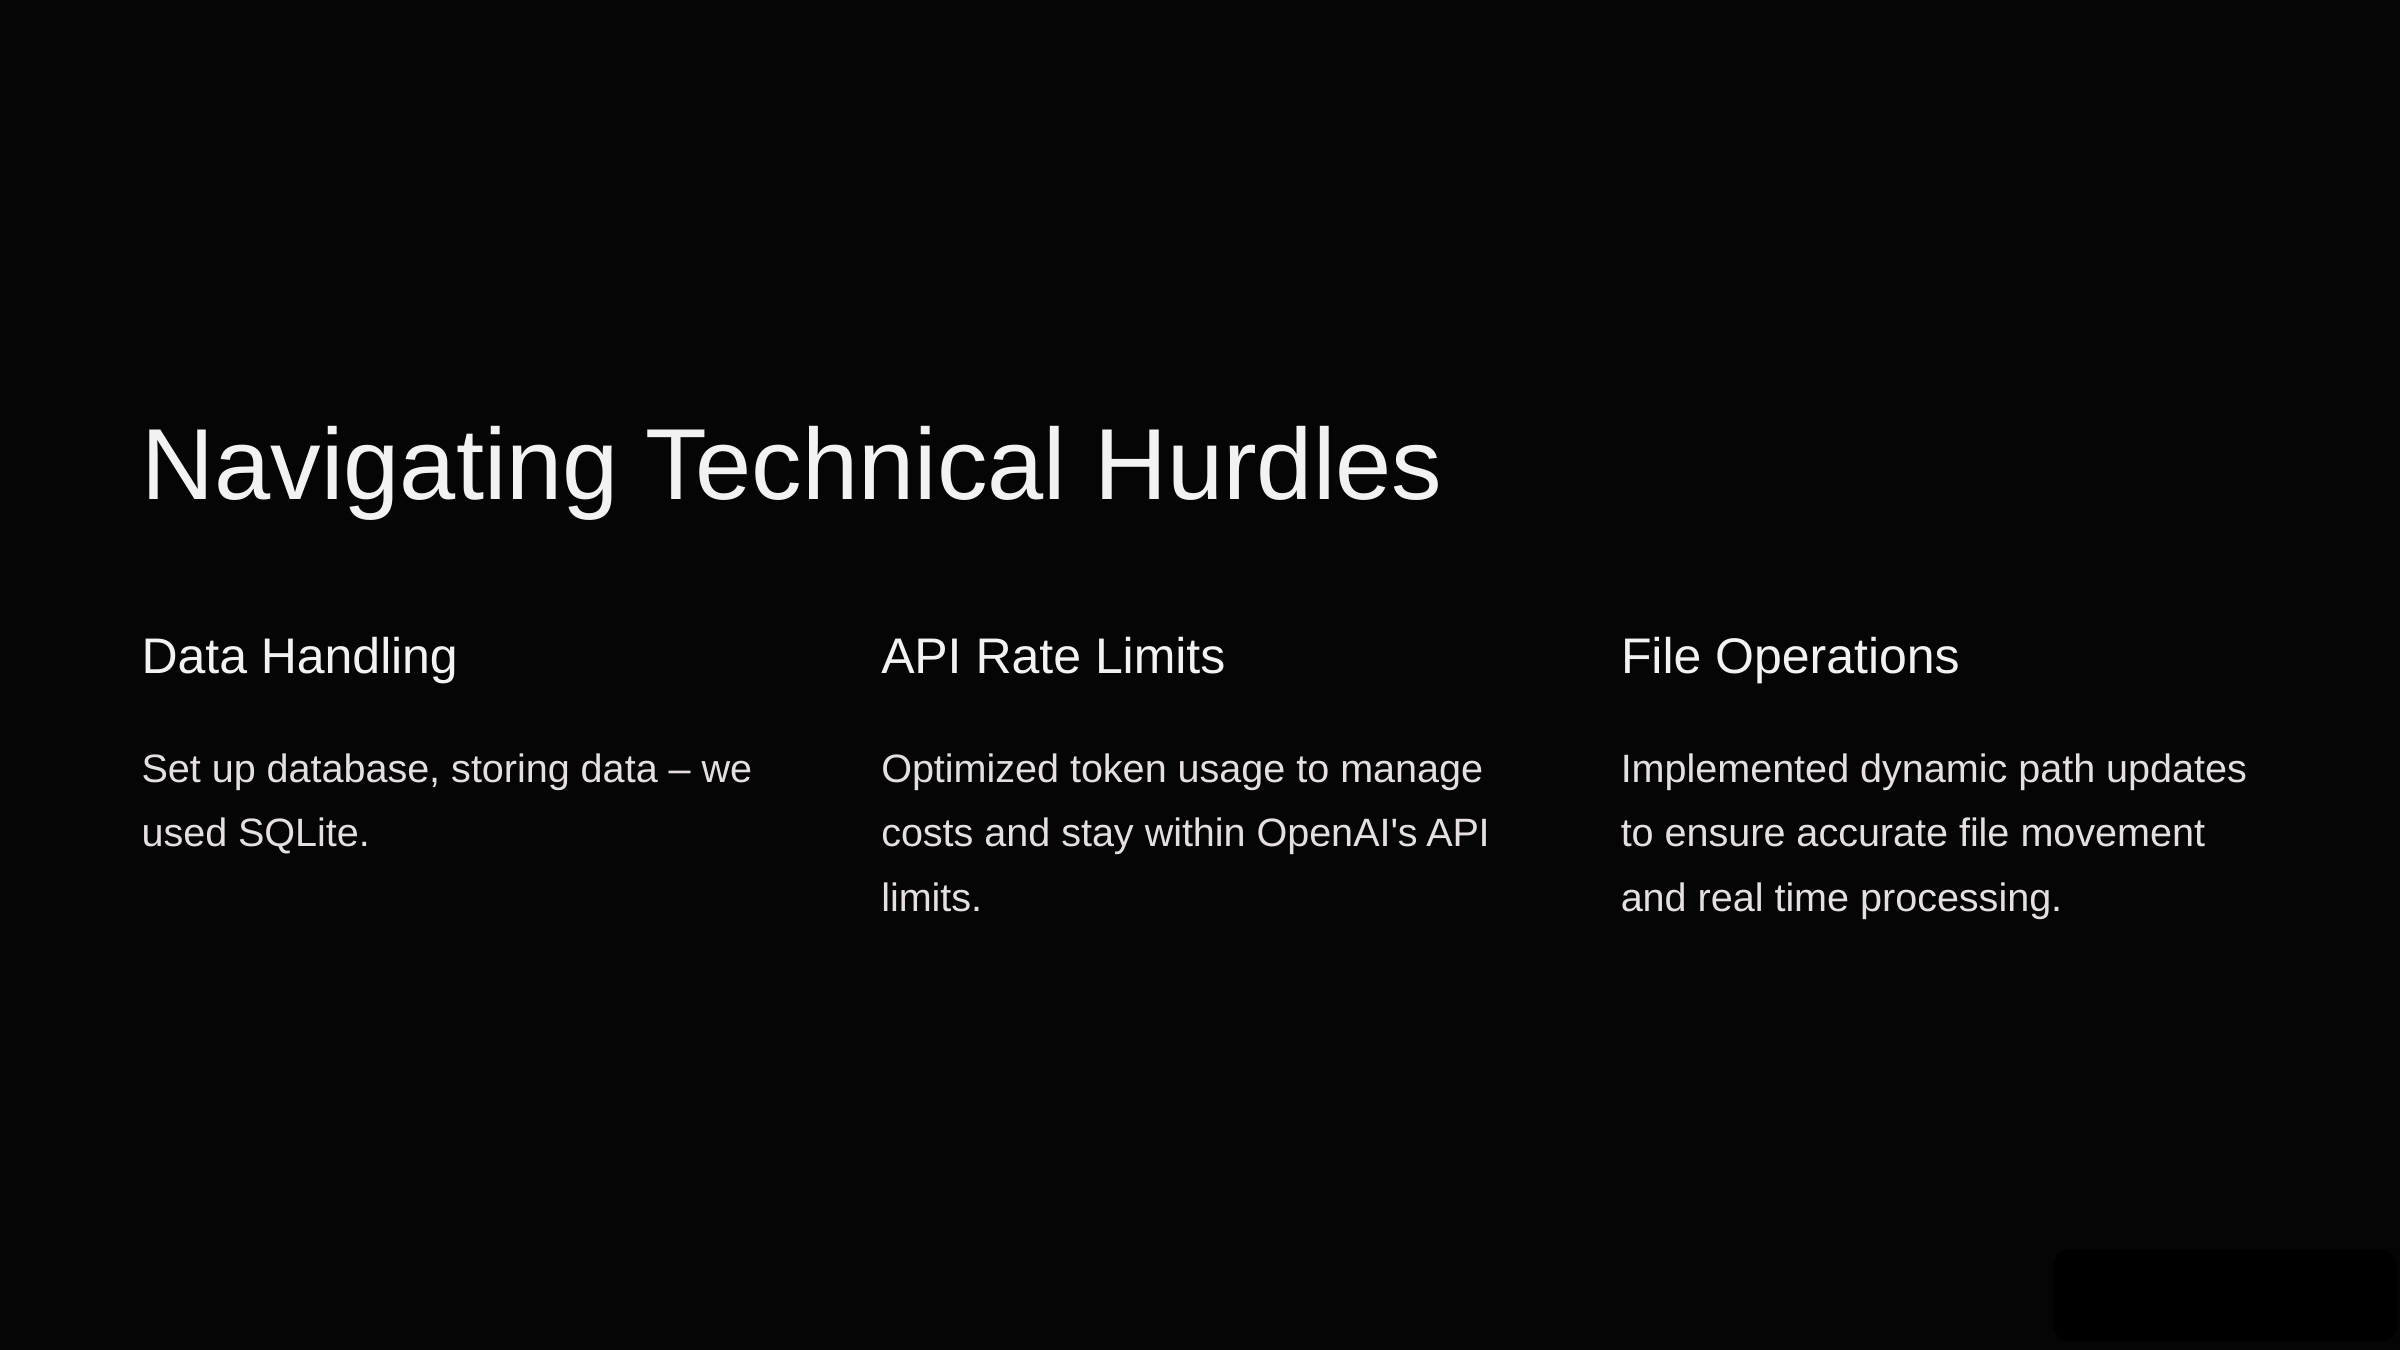

Navigating Technical Hurdles
Data Handling
API Rate Limits
File Operations
Set up database, storing data – we used SQLite.
Optimized token usage to manage costs and stay within OpenAI's API limits.
Implemented dynamic path updates to ensure accurate file movement and real time processing.